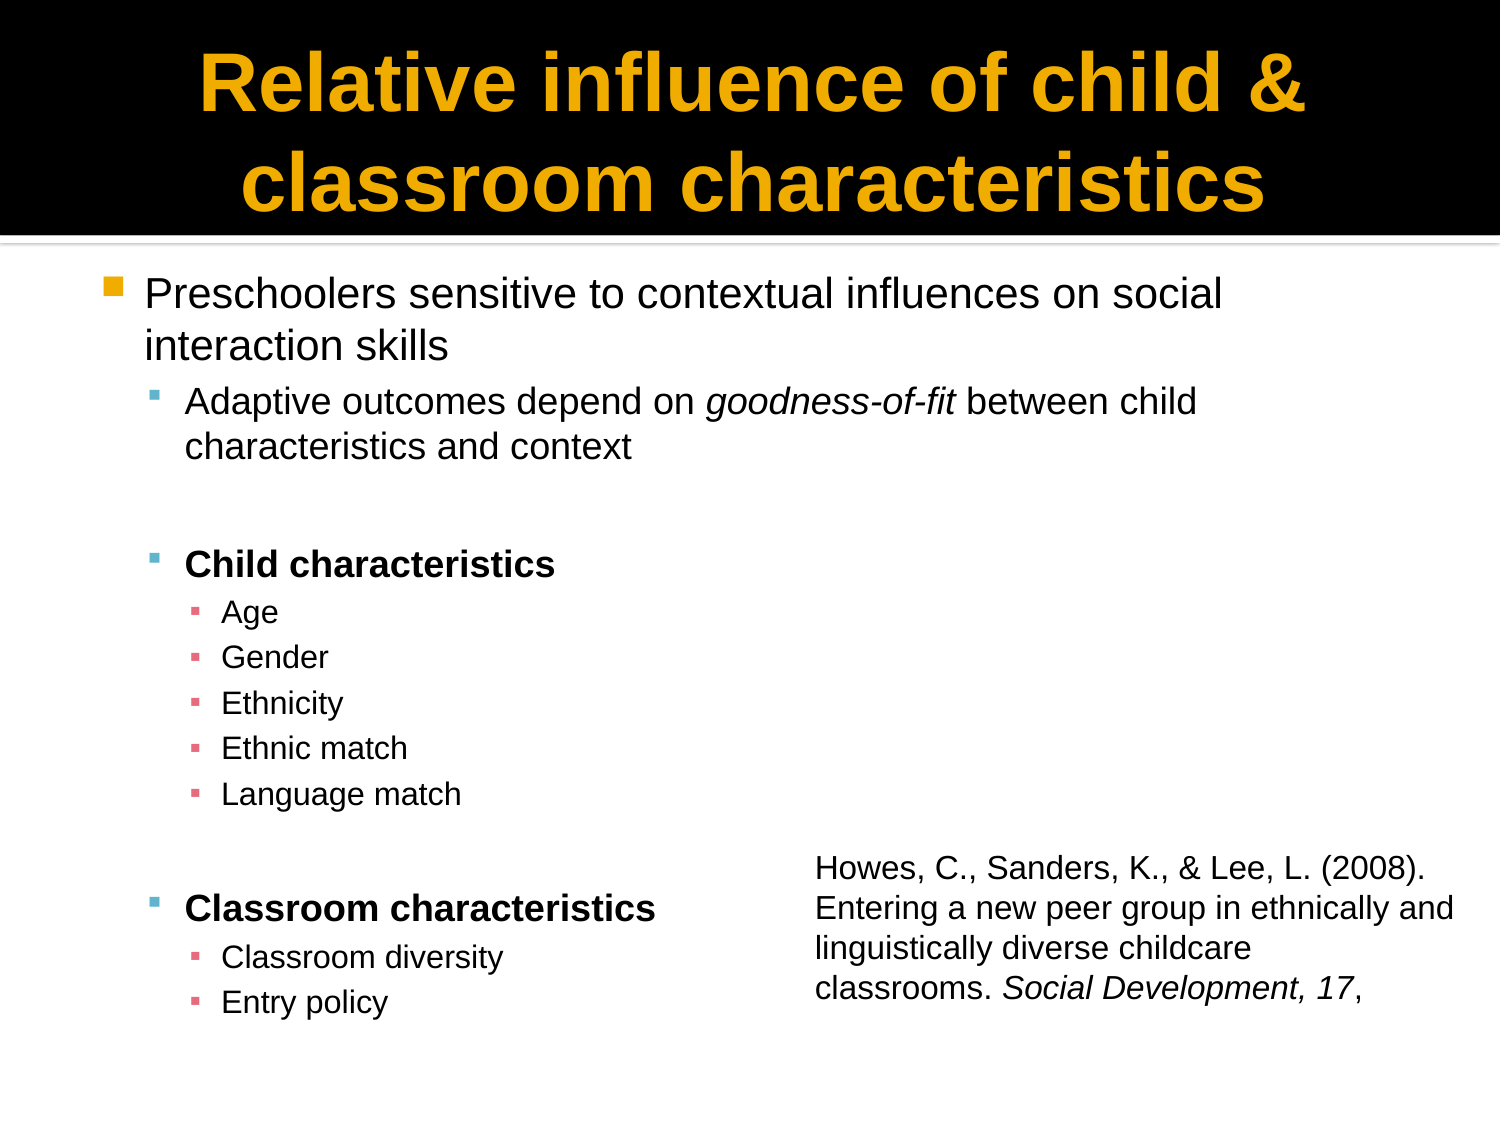

# Relative influence of child & classroom characteristics
Preschoolers sensitive to contextual influences on social interaction skills
Adaptive outcomes depend on goodness-of-fit between child characteristics and context

Child characteristics
Age
Gender
Ethnicity
Ethnic match
Language match

Classroom characteristics
Classroom diversity
Entry policy

Howes, C., Sanders, K., & Lee, L. (2008). Entering a new peer group in ethnically and linguistically diverse childcare classrooms. Social Development, 17,